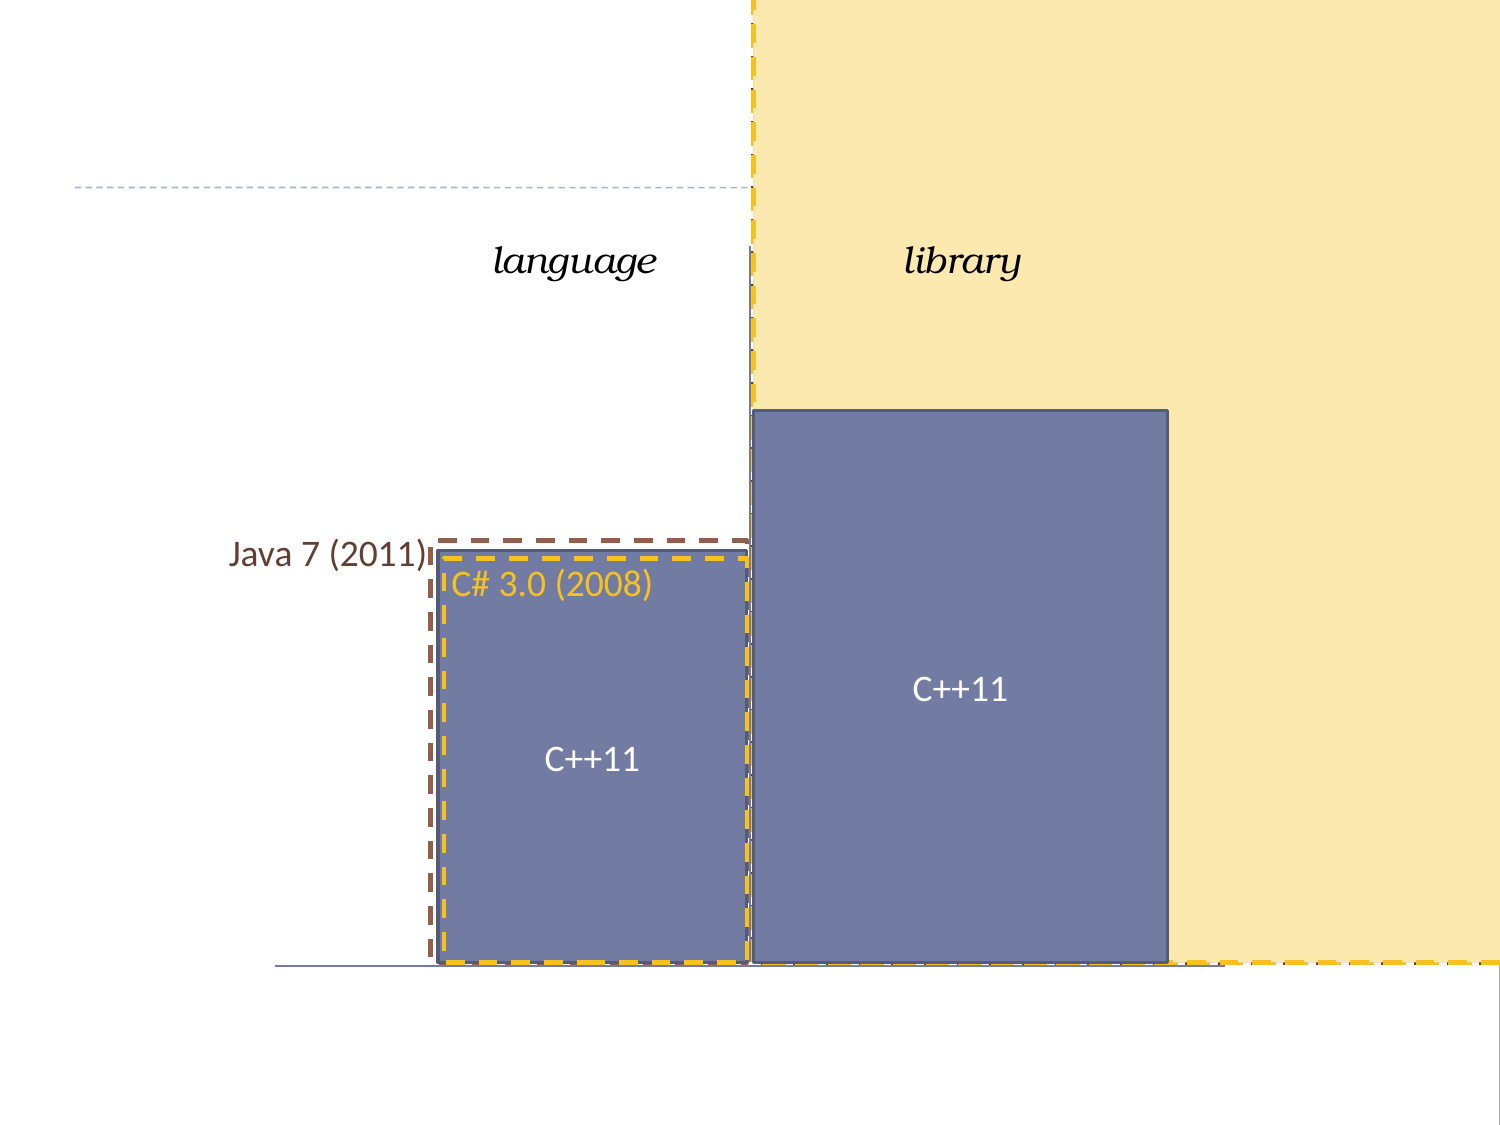

2008 .NET 3.5 + VS Pro Libs

Java SE 7
2008 .NET 3.5 (only)
language
library
C++11
Java 7 (2011)

C++11
C# 3.0 (2008)